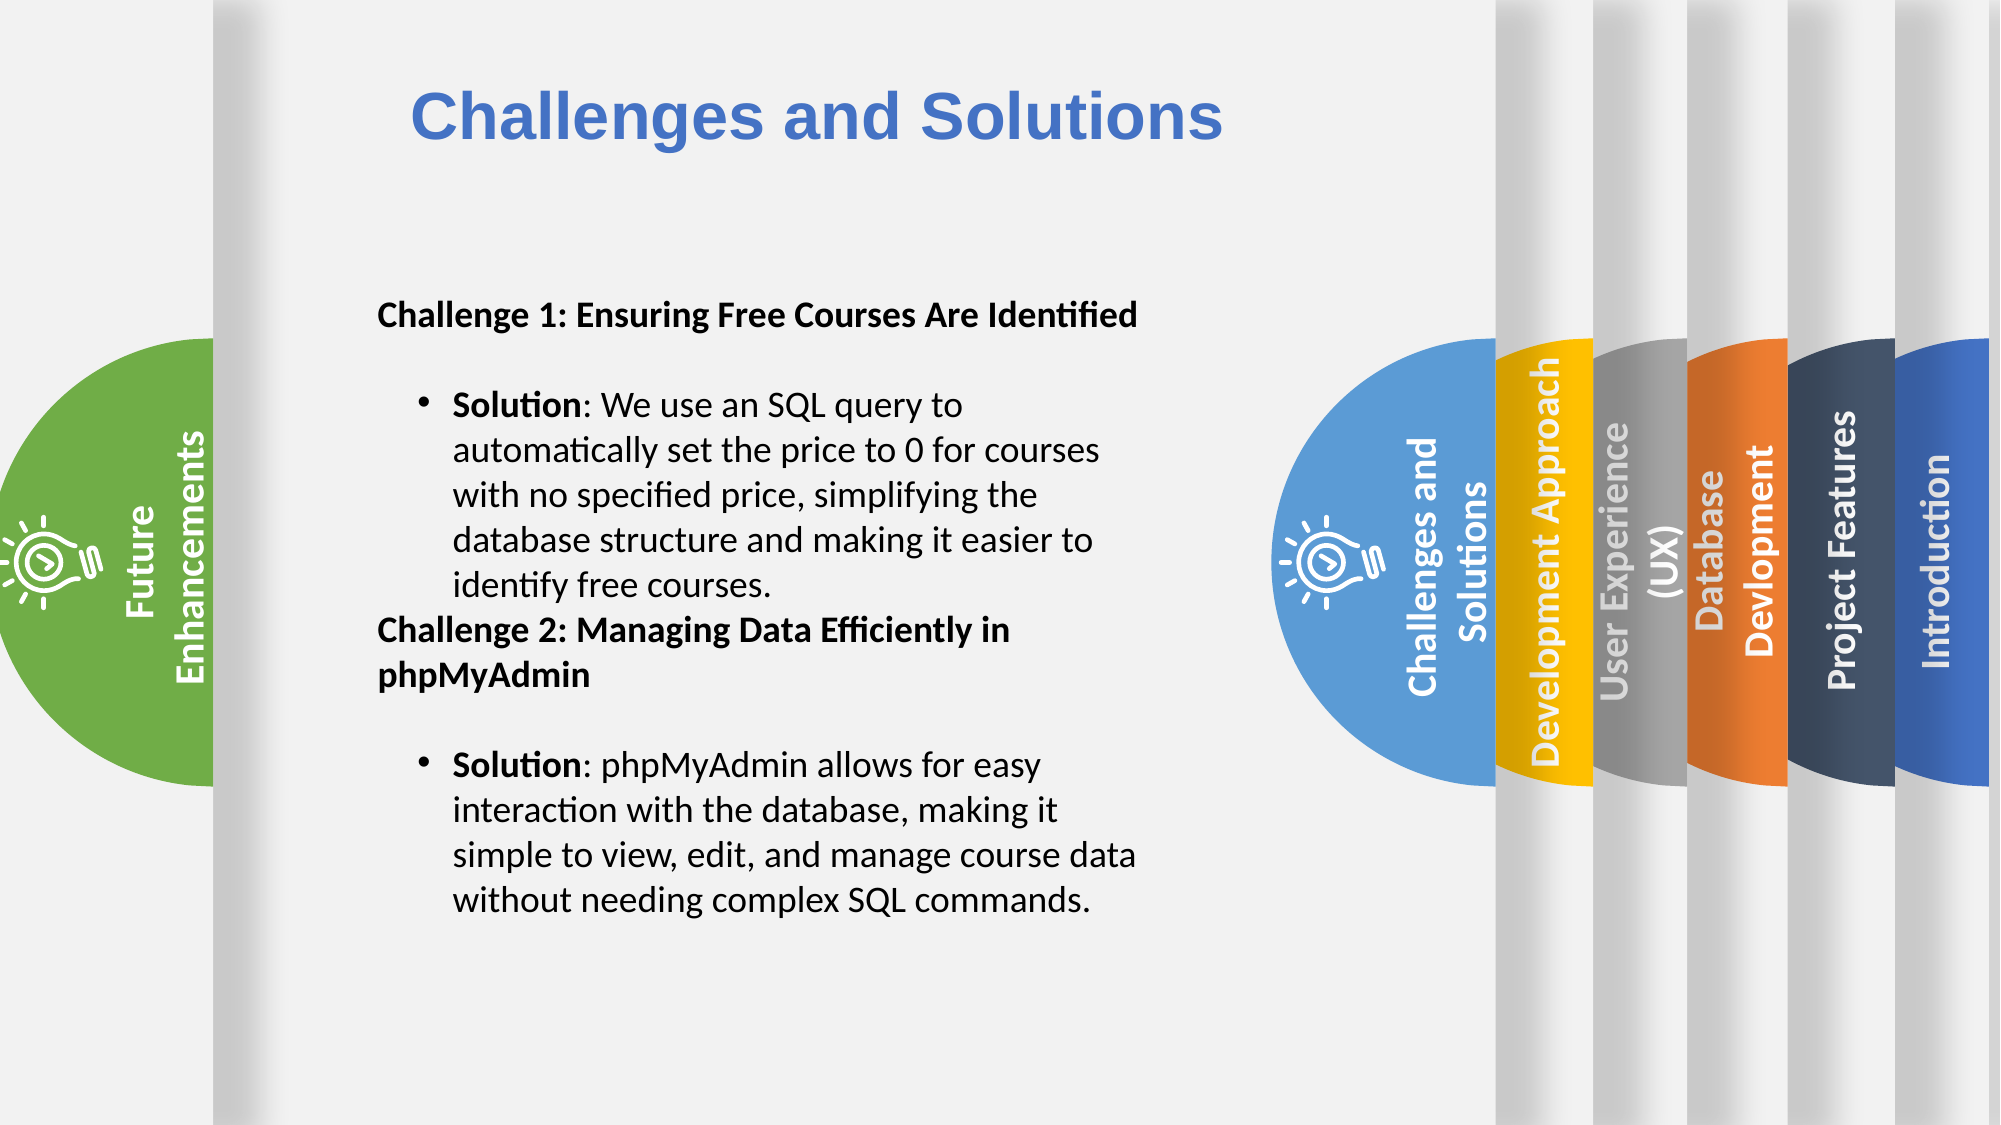

Future
 Enhancements

Challenges and
Solutions

Development Approach

Database Devlopment

Introduction

User Experience
(UX)

Project Features
Challenges and Solutions
Challenge 1: Ensuring Free Courses Are Identified

Solution: We use an SQL query to automatically set the price to 0 for courses with no specified price, simplifying the database structure and making it easier to identify free courses.
Challenge 2: Managing Data Efficiently in phpMyAdmin

Solution: phpMyAdmin allows for easy interaction with the database, making it simple to view, edit, and manage course data without needing complex SQL commands.